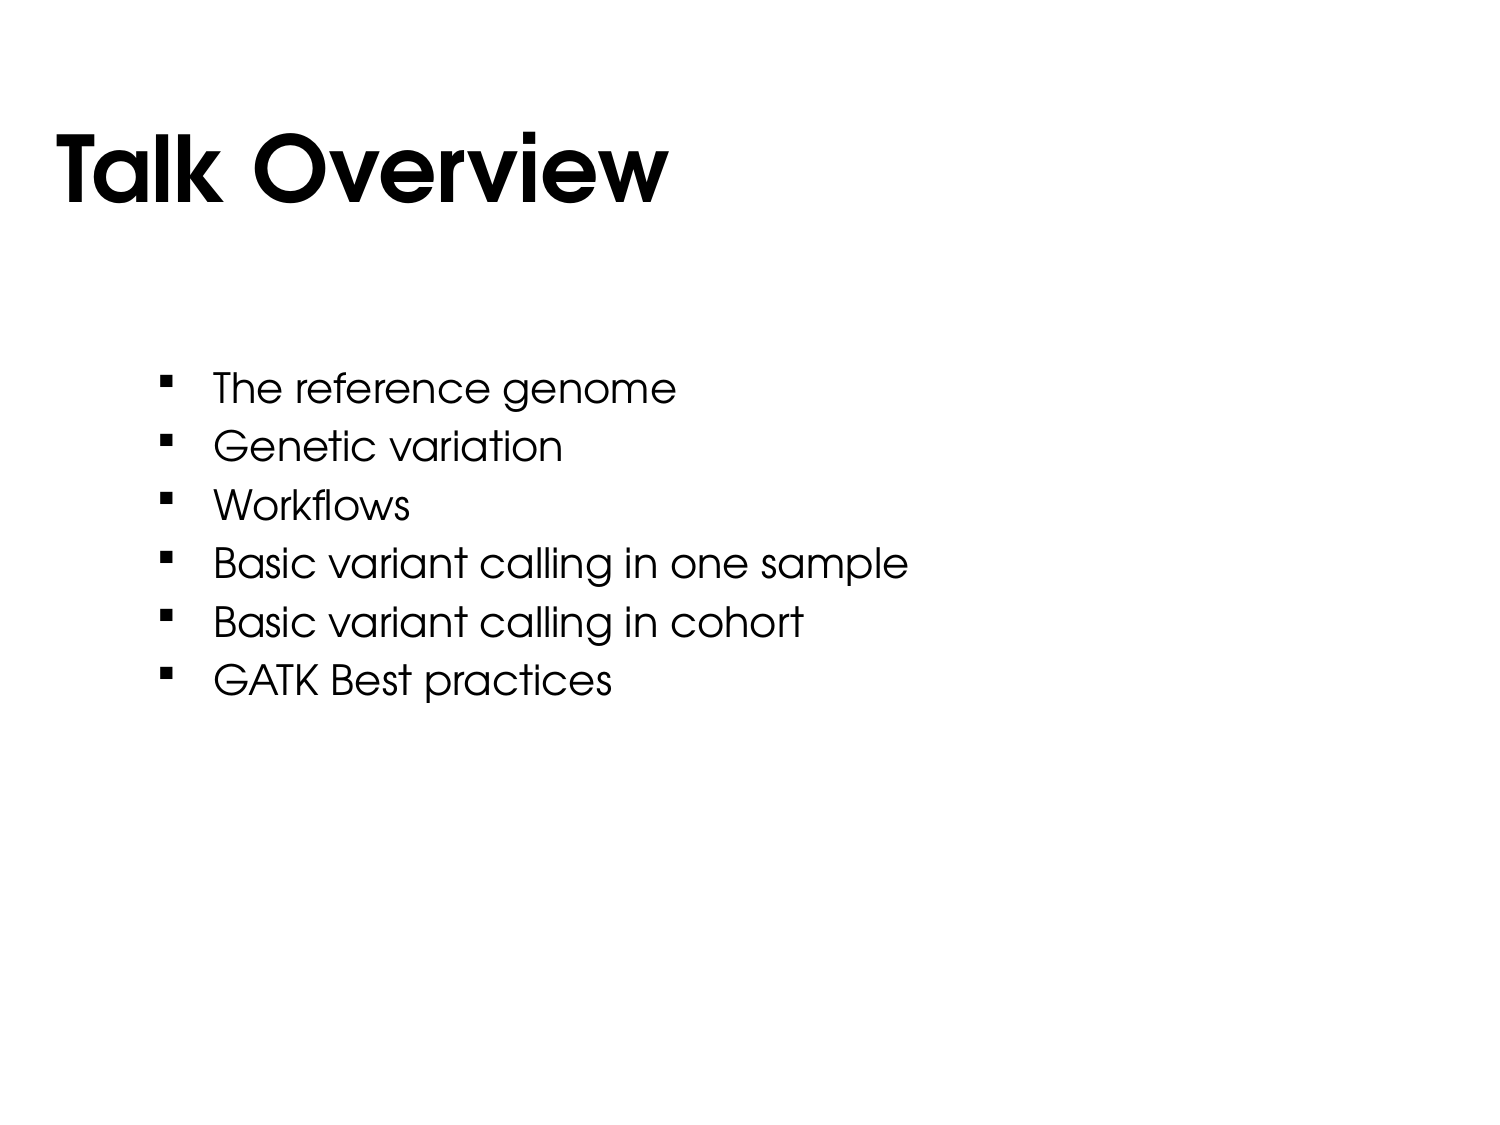

# Talk Overview
The reference genome
Genetic variation
Workflows
Basic variant calling in one sample
Basic variant calling in cohort
GATK Best practices